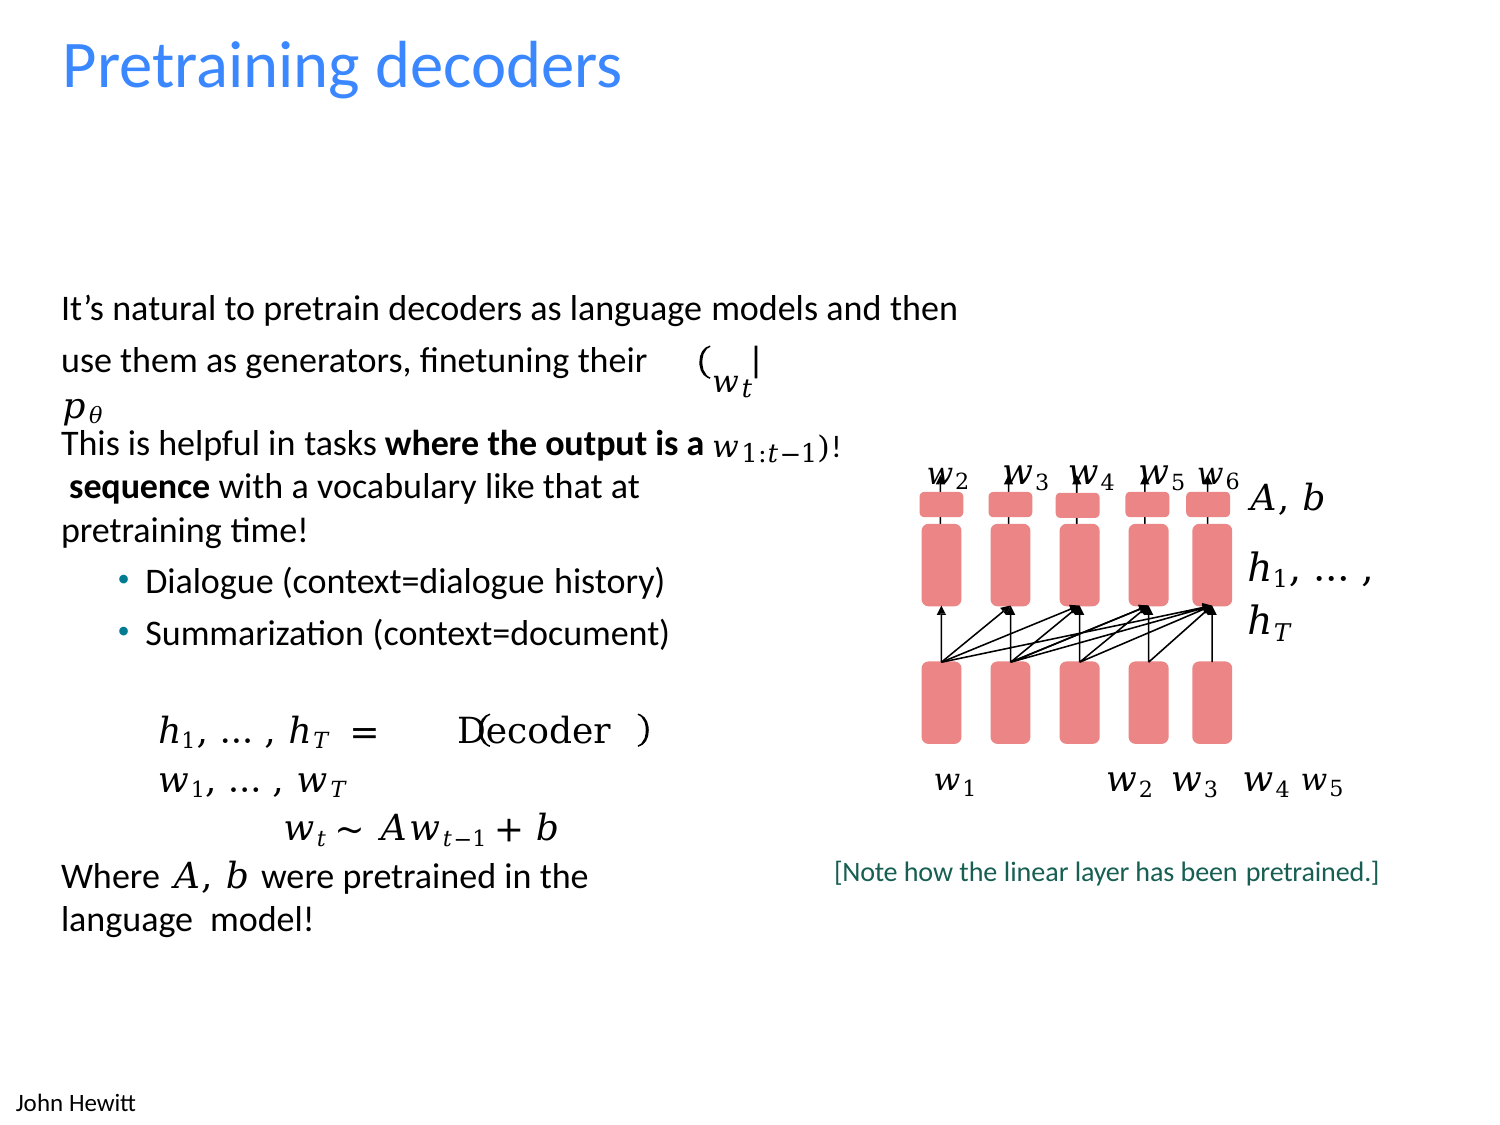

# Pretraining decoders
It’s natural to pretrain decoders as language models and then
use them as generators, finetuning their 𝑝𝜃
𝑤𝑡  𝑤1:𝑡−1)!

This is helpful in tasks where the output is a  sequence with a vocabulary like that at  pretraining time!
Dialogue (context=dialogue history)
Summarization (context=document)
𝑤2	𝑤3	𝑤4	𝑤5	𝑤6
𝐴, 𝑏
ℎ1, … , ℎ𝑇

ℎ1, … , ℎ𝑇 =	Decoder  𝑤1, … , 𝑤𝑇
𝑤𝑡 ∼ 𝐴𝑤𝑡−1 + 𝑏

𝑤1	𝑤2	𝑤3	𝑤4	𝑤5

[Note how the linear layer has been pretrained.]
Where 𝐴, 𝑏 were pretrained in the language  model!
John Hewitt